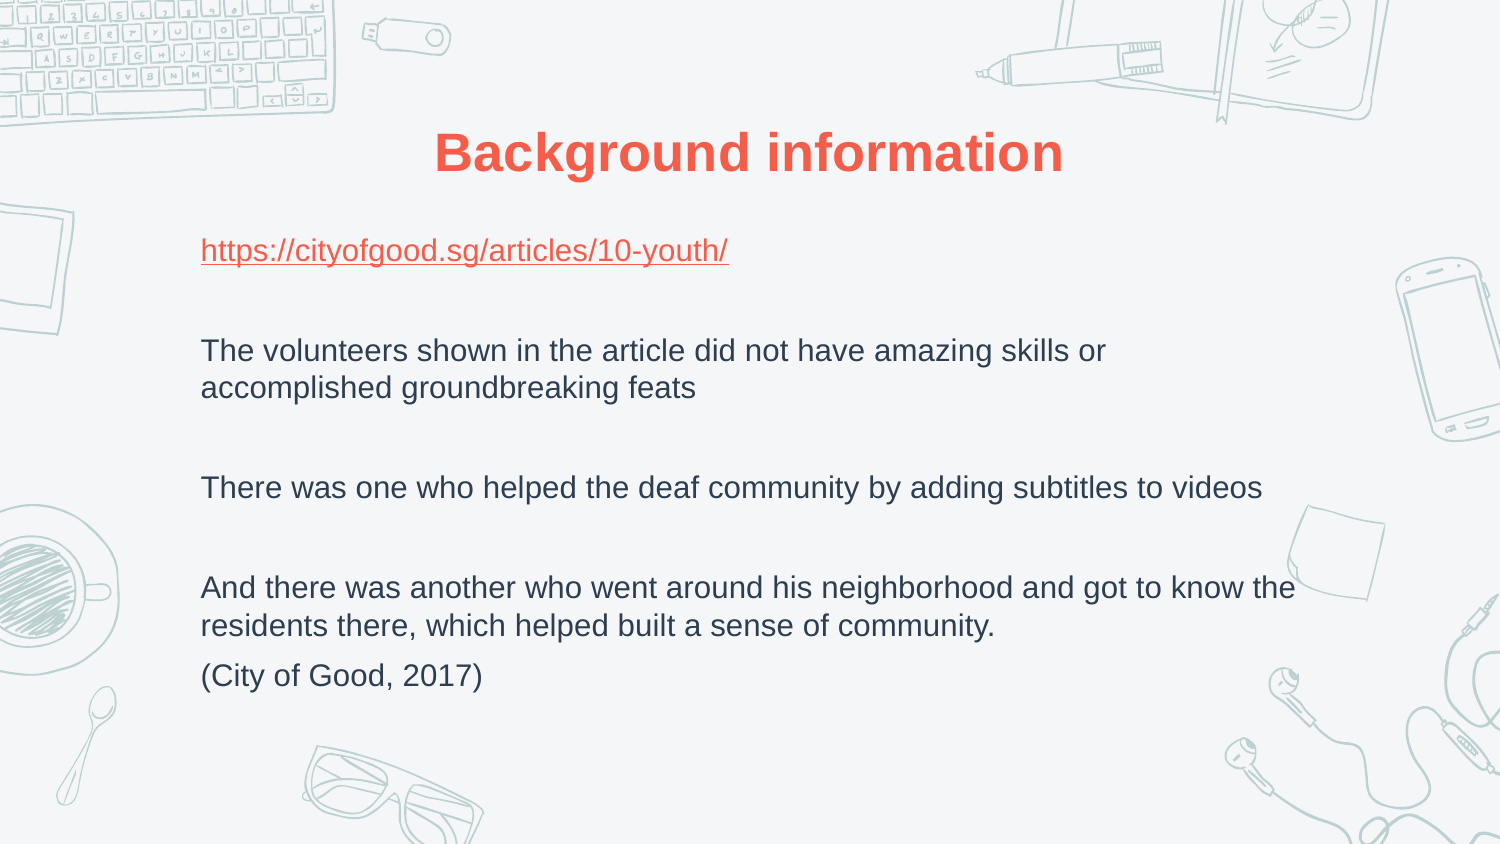

# Background information
https://cityofgood.sg/articles/10-youth/

The volunteers shown in the article did not have amazing skills or accomplished groundbreaking feats

There was one who helped the deaf community by adding subtitles to videos

And there was another who went around his neighborhood and got to know the residents there, which helped built a sense of community.
(City of Good, 2017)